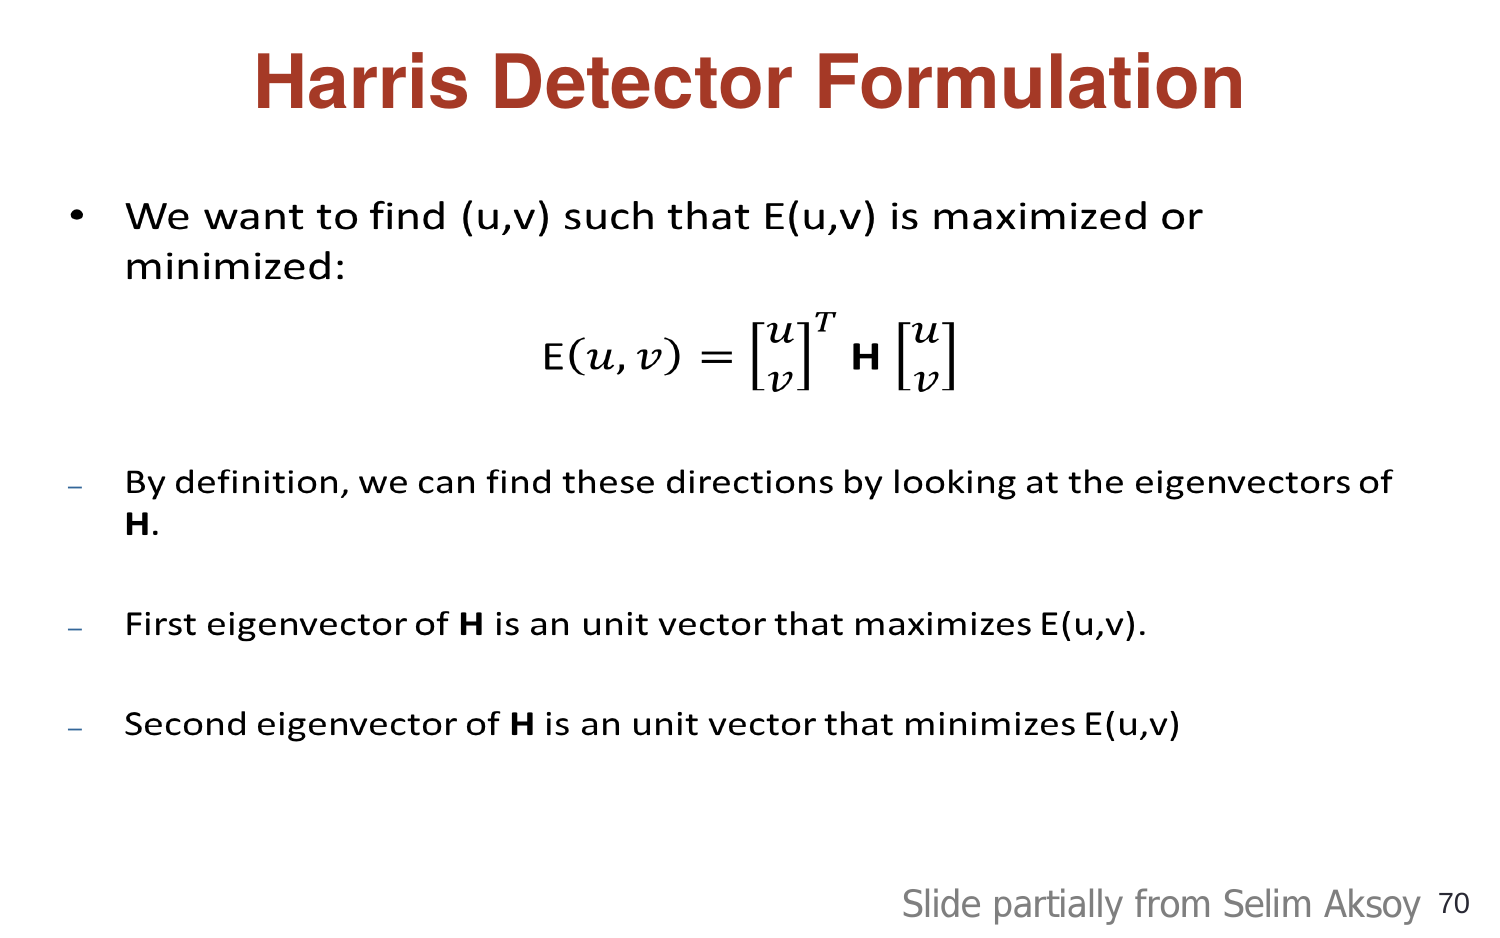

# Harris Detector Formulation

Slide partially from Selim Aksoy
70